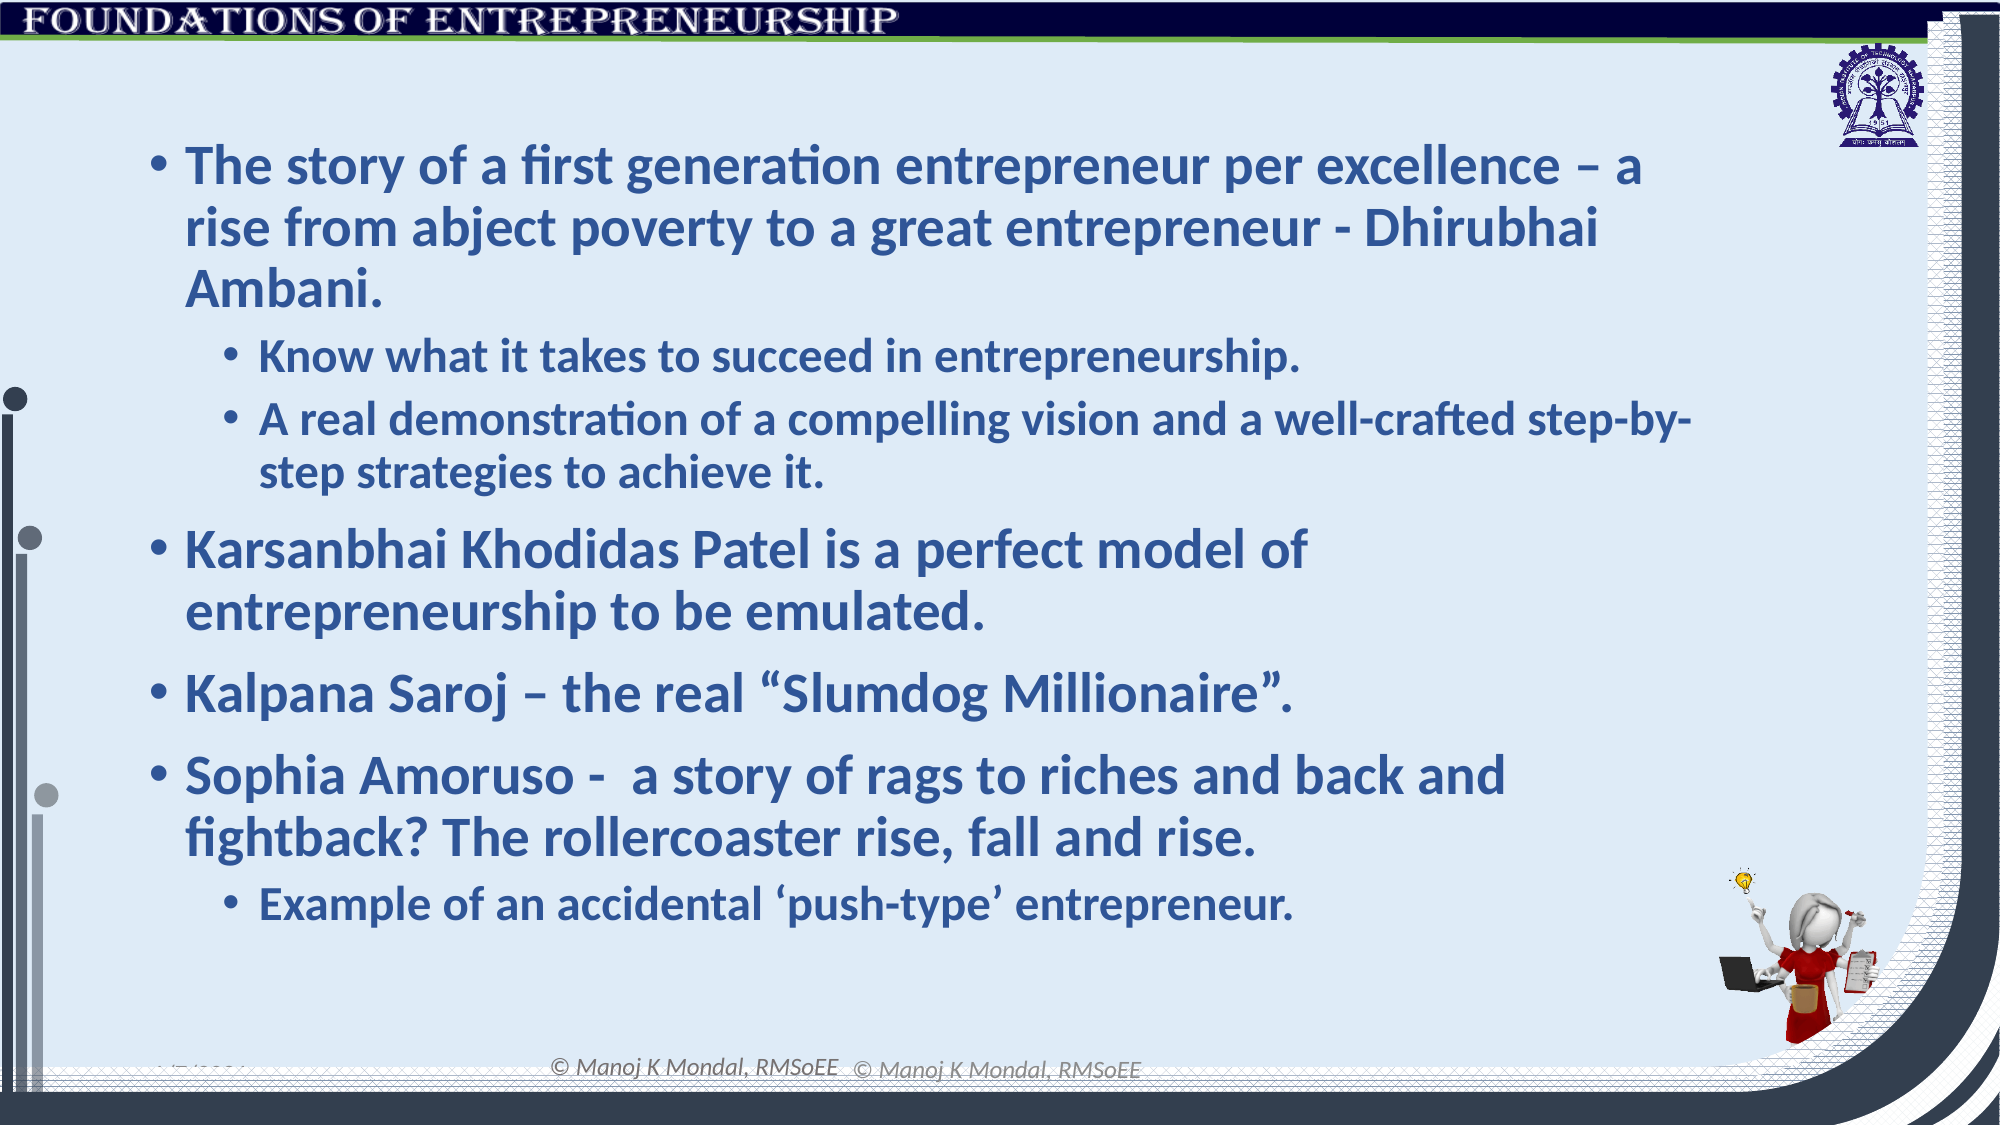

The story of a first generation entrepreneur per excellence – a rise from abject poverty to a great entrepreneur - Dhirubhai Ambani.
Know what it takes to succeed in entrepreneurship.
A real demonstration of a compelling vision and a well-crafted step-by-step strategies to achieve it.
Karsanbhai Khodidas Patel is a perfect model of entrepreneurship to be emulated.
Kalpana Saroj – the real “Slumdog Millionaire”.
Sophia Amoruso -  a story of rags to riches and back and fightback? The rollercoaster rise, fall and rise.
Example of an accidental ‘push-type’ entrepreneur.